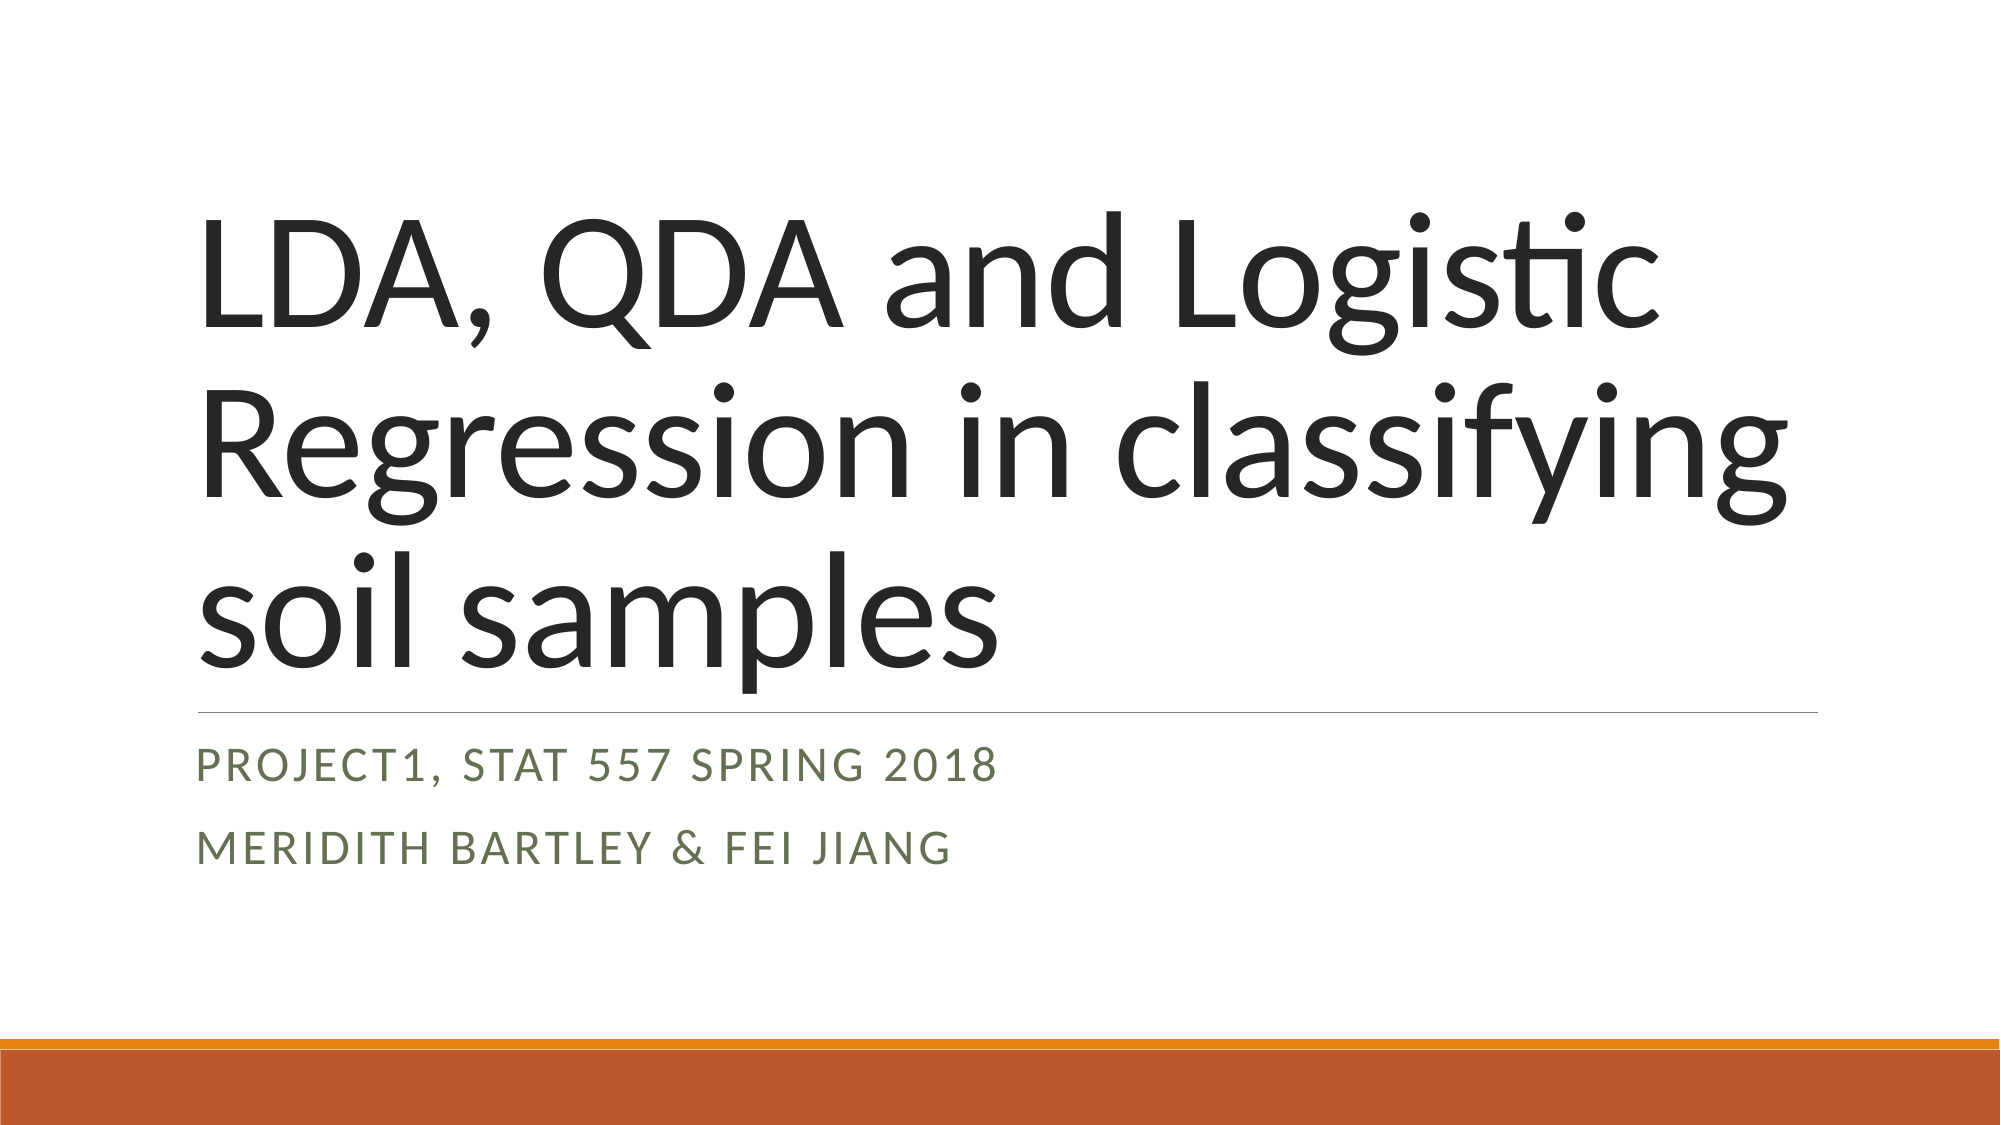

# LDA, QDA and Logistic Regression in classifying soil samples
Project1, STAT 557 Spring 2018
Meridith Bartley & Fei jiang